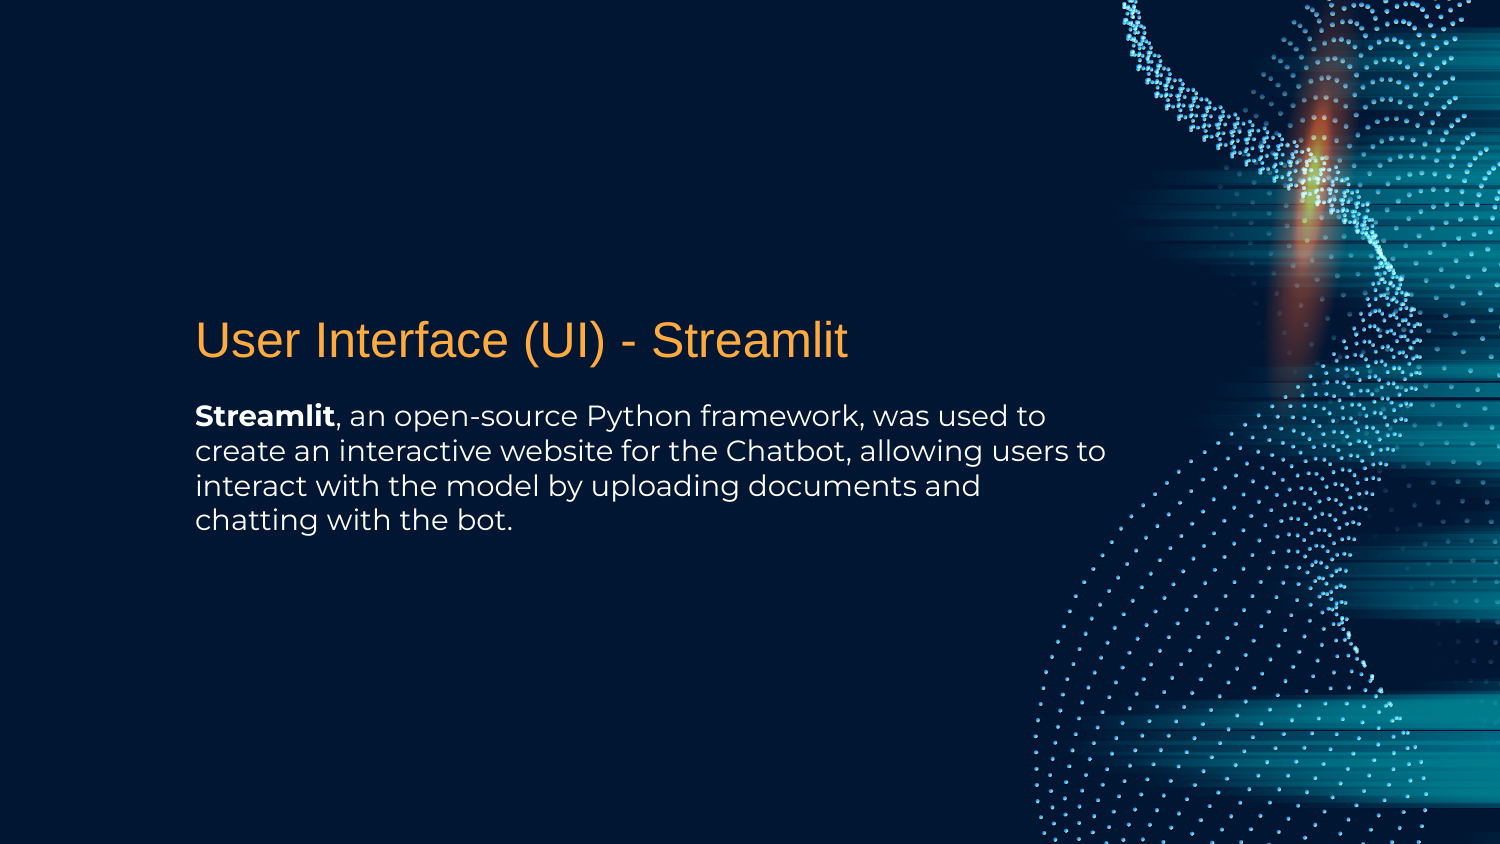

# User Interface (UI) - Streamlit
Streamlit, an open-source Python framework, was used to create an interactive website for the Chatbot, allowing users to interact with the model by uploading documents and chatting with the bot.